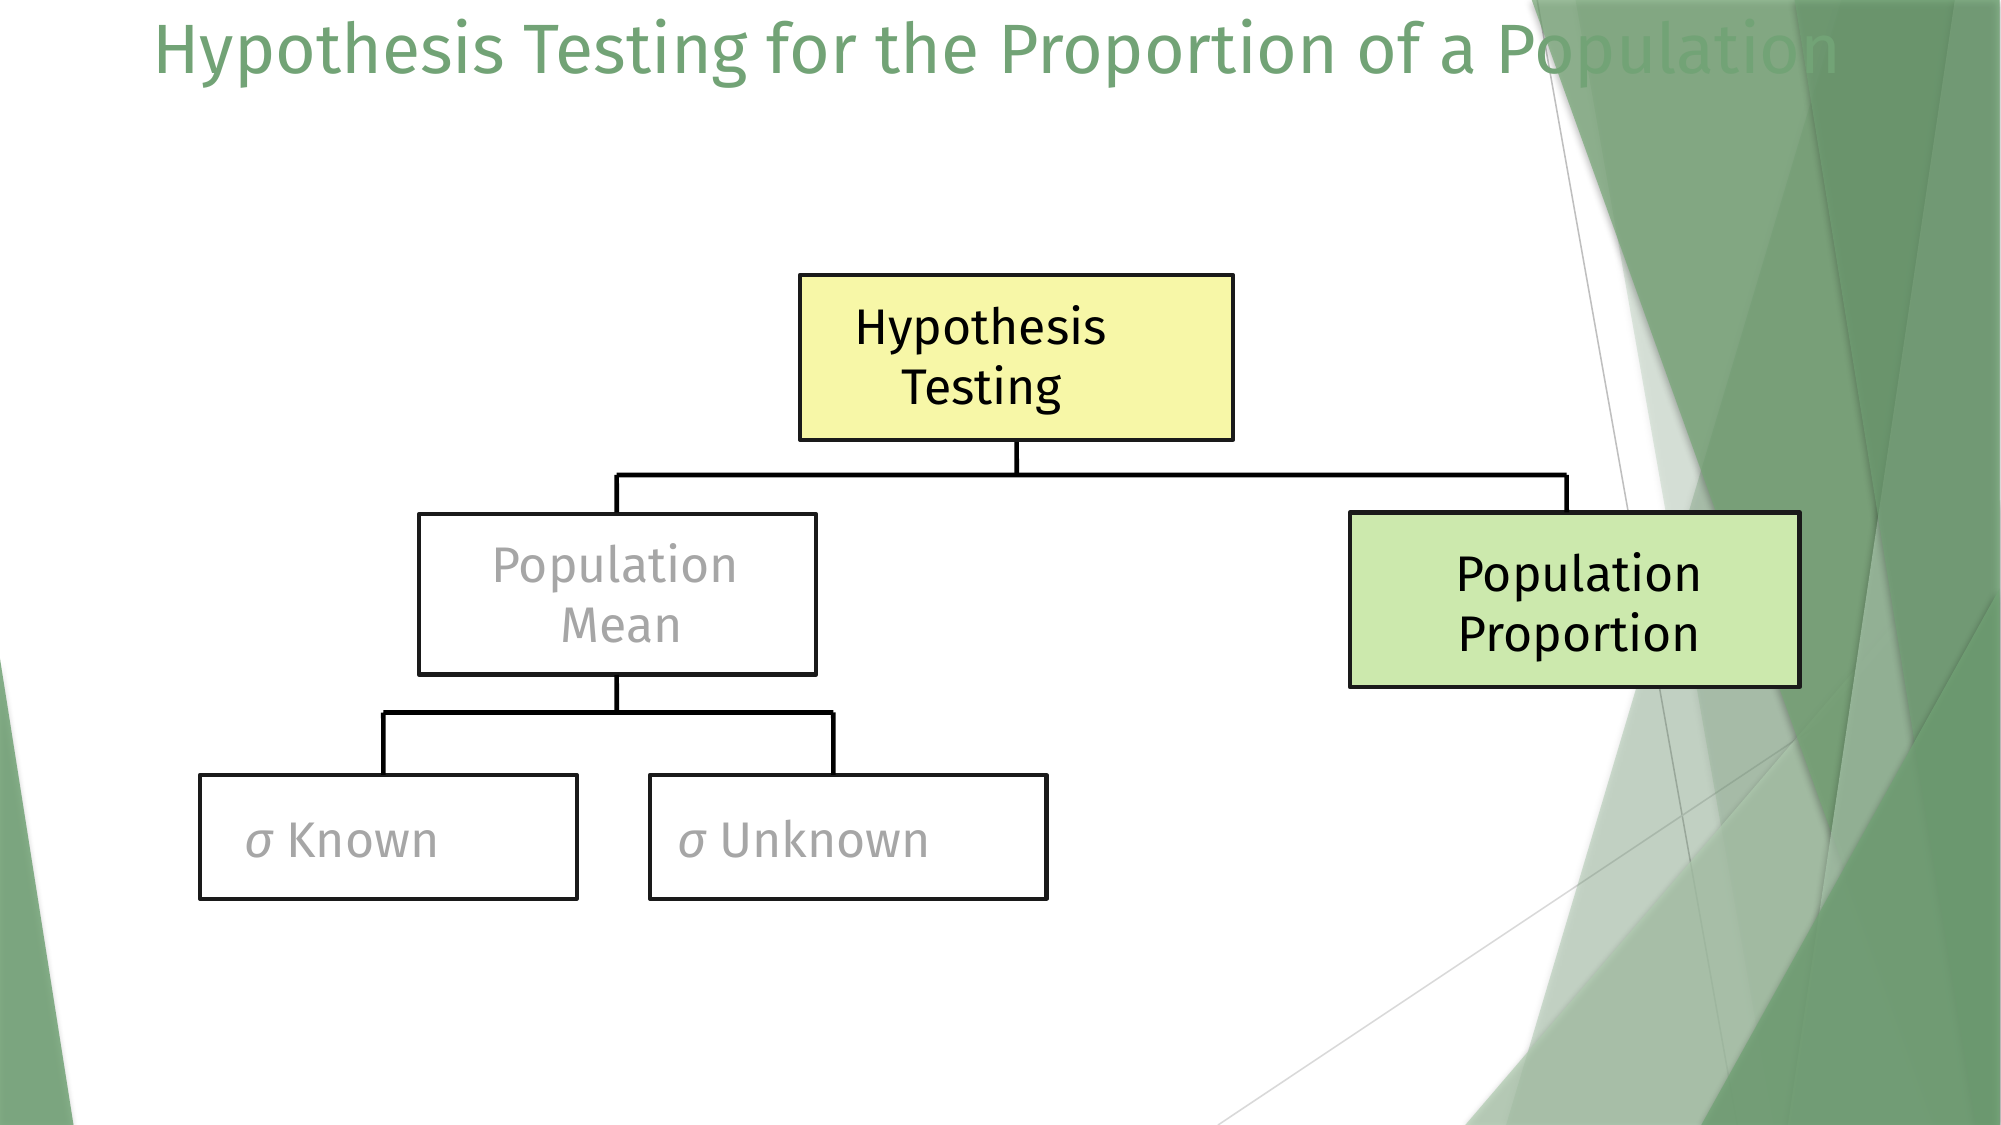

# Hypothesis Testing for the Proportion of a Population

Hypothesis
Testing

Population
Mean
Population
Proportion

 σ Known
 σ Unknown